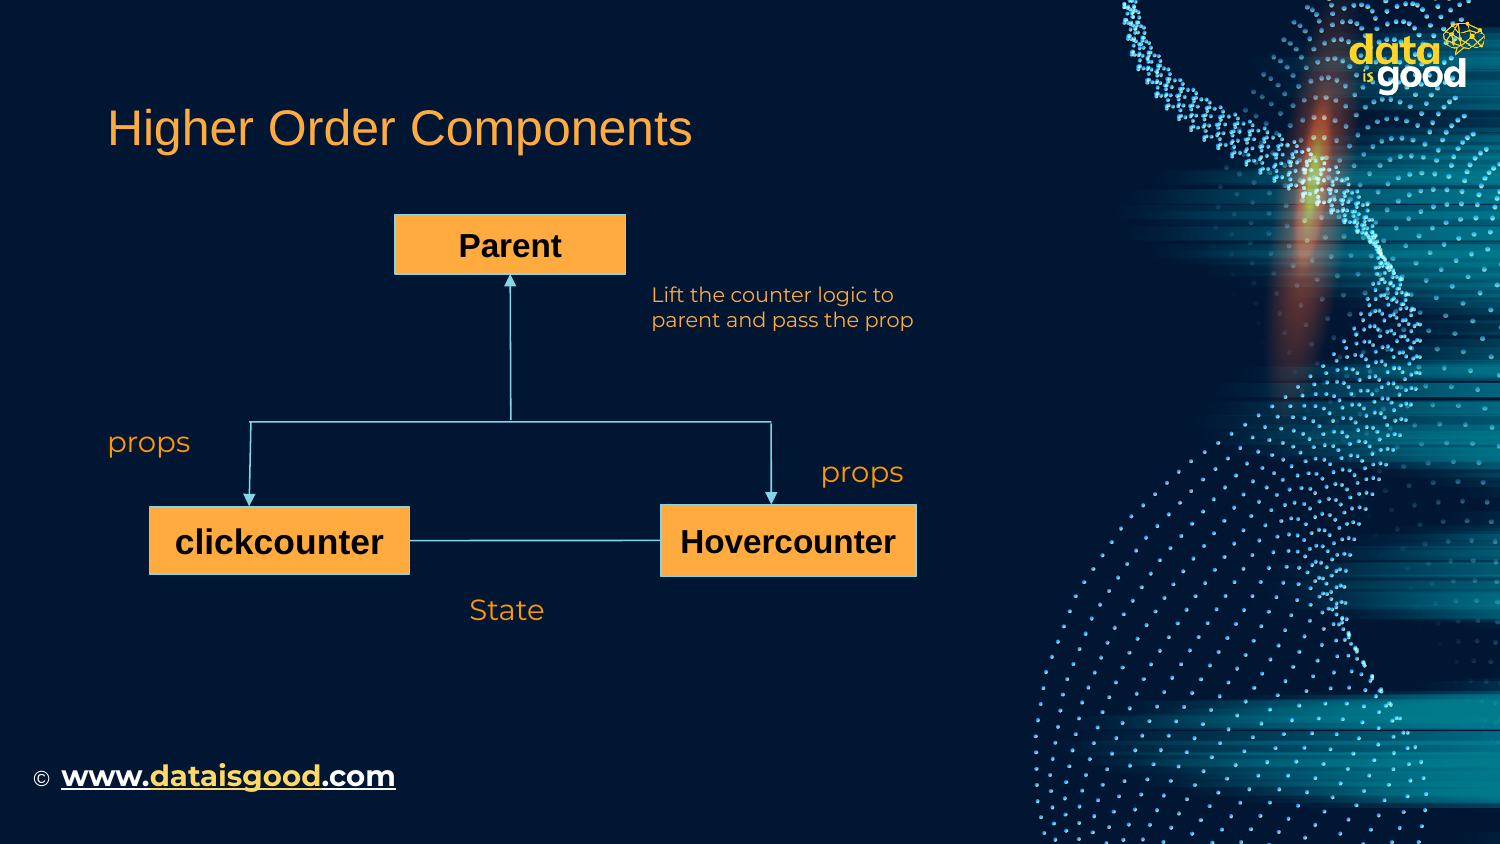

# Higher Order Components
Parent
Lift the counter logic to parent and pass the prop
props
props
Hovercounter
clickcounter
State